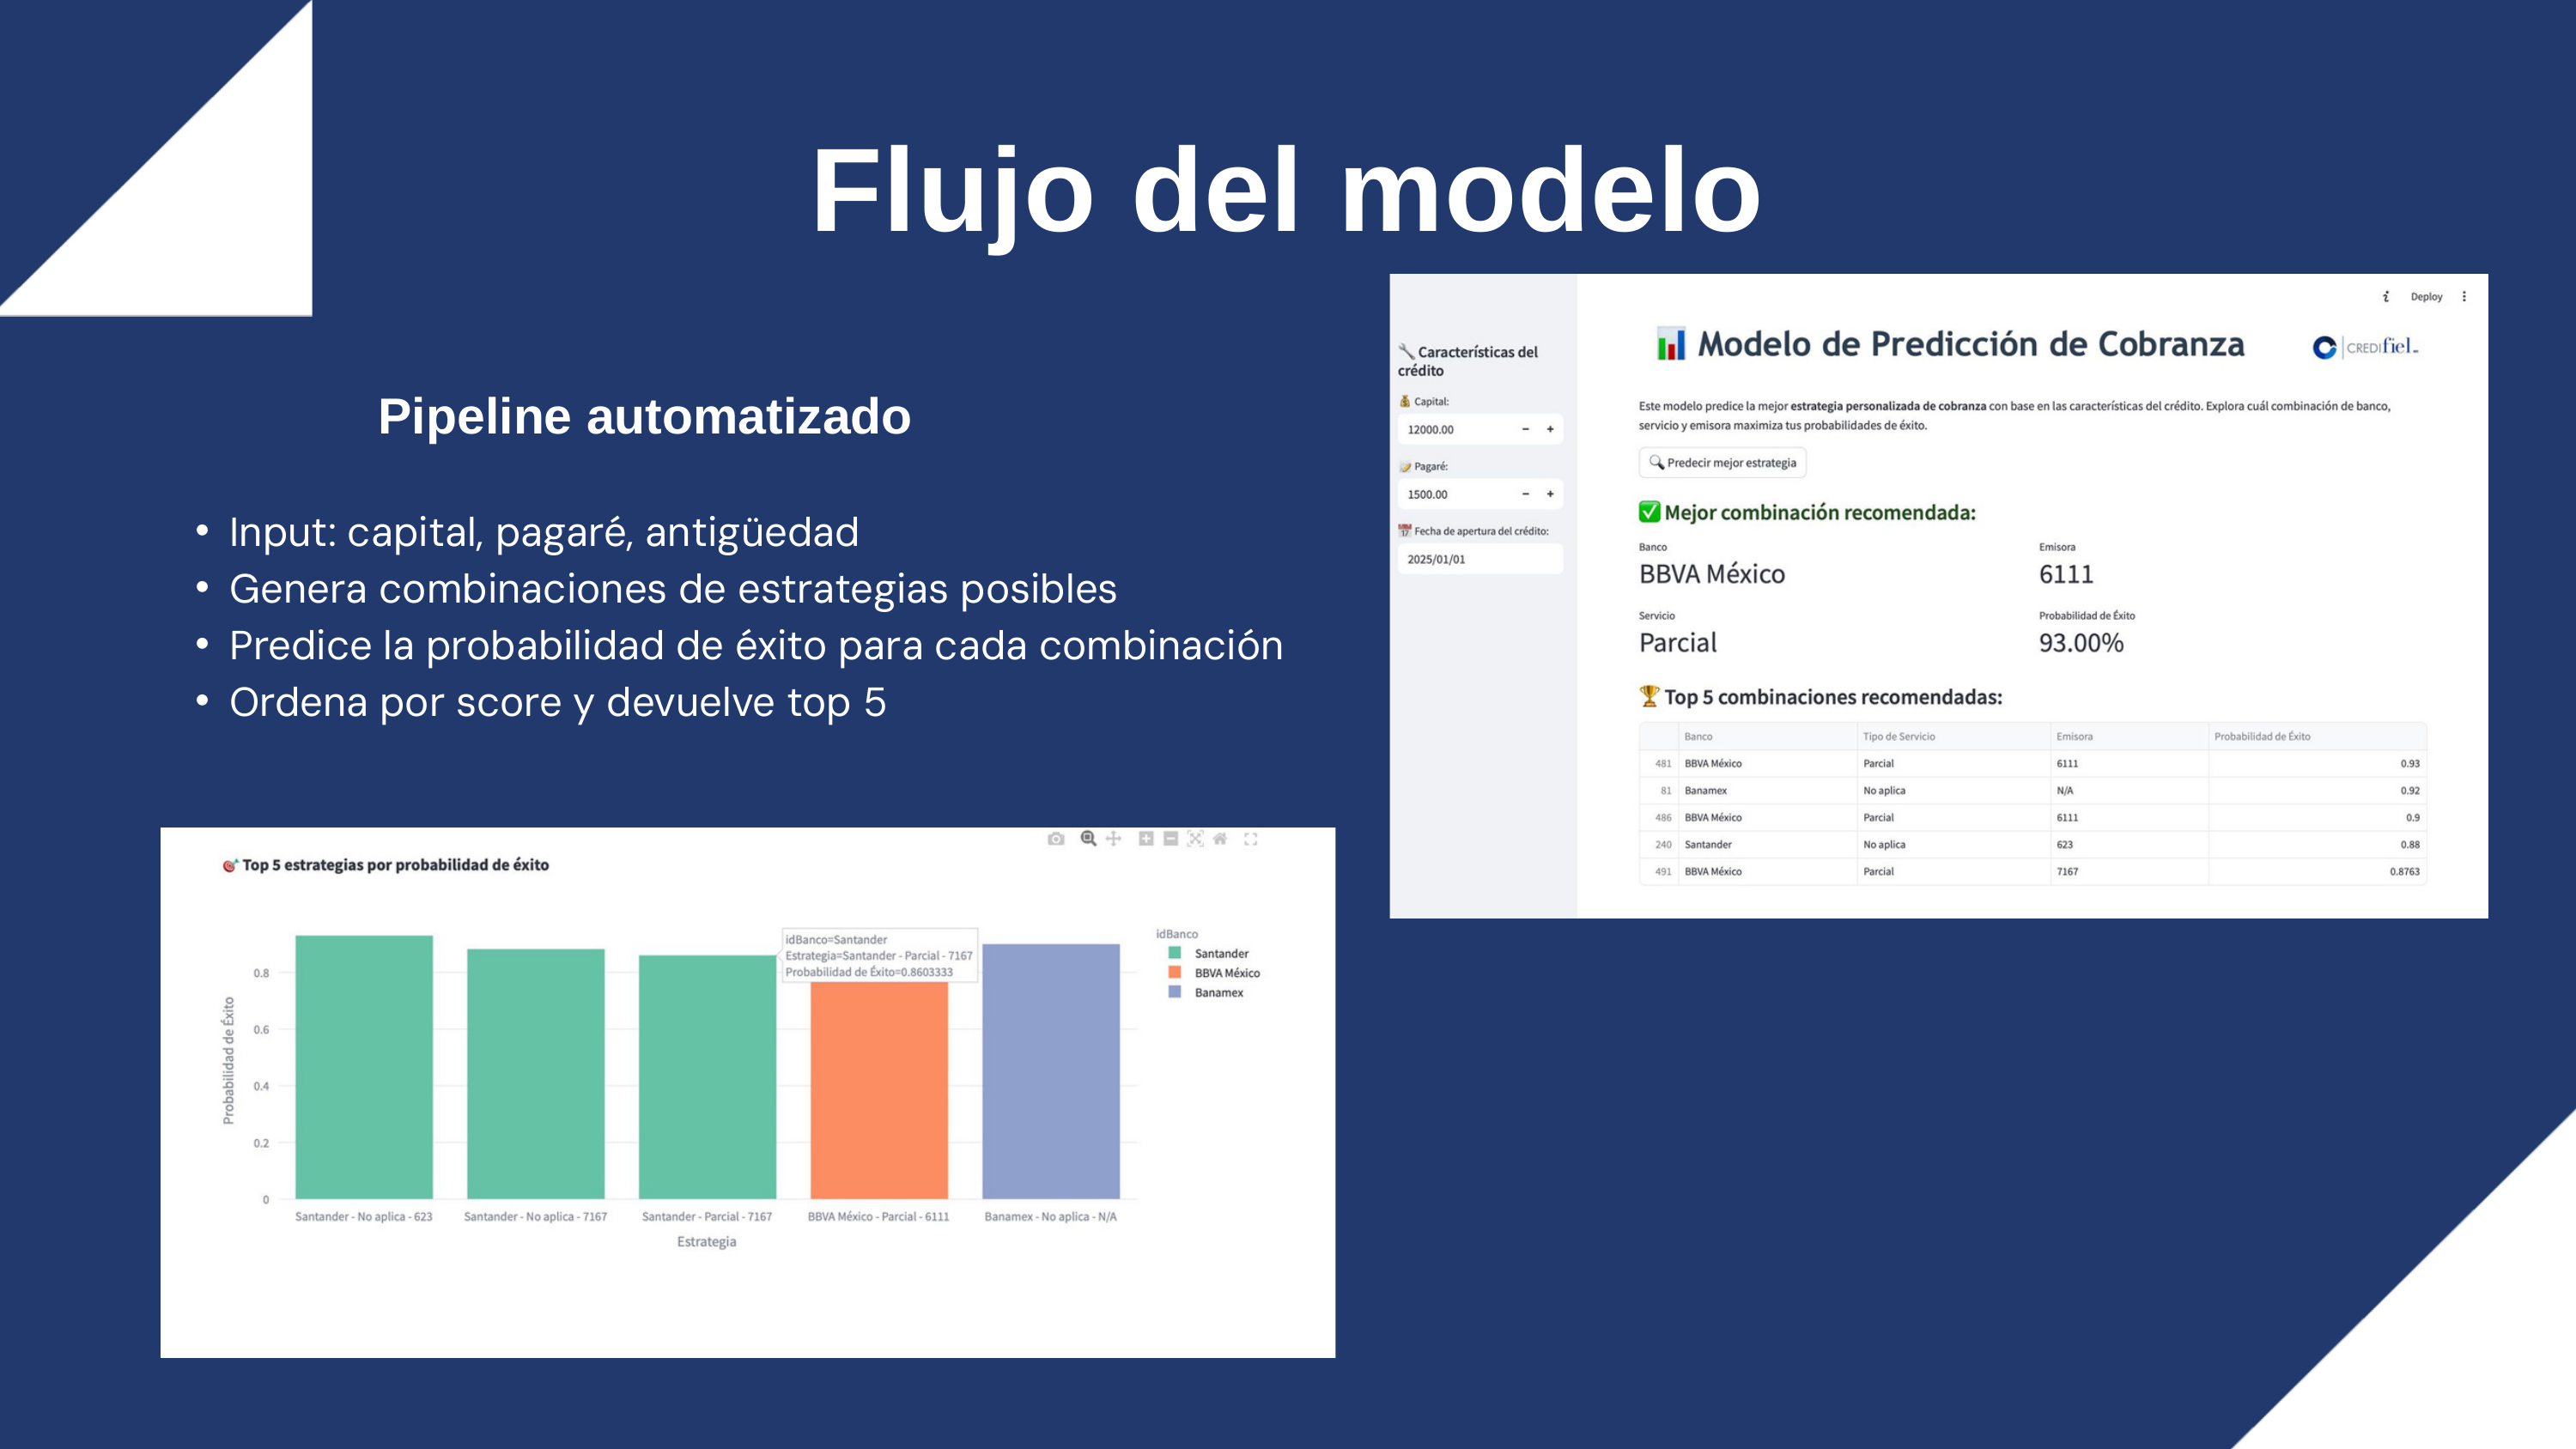

Flujo del modelo

Pipeline automatizado
Input: capital, pagaré, antigüedad
Genera combinaciones de estrategias posibles
Predice la probabilidad de éxito para cada combinación
Ordena por score y devuelve top 5